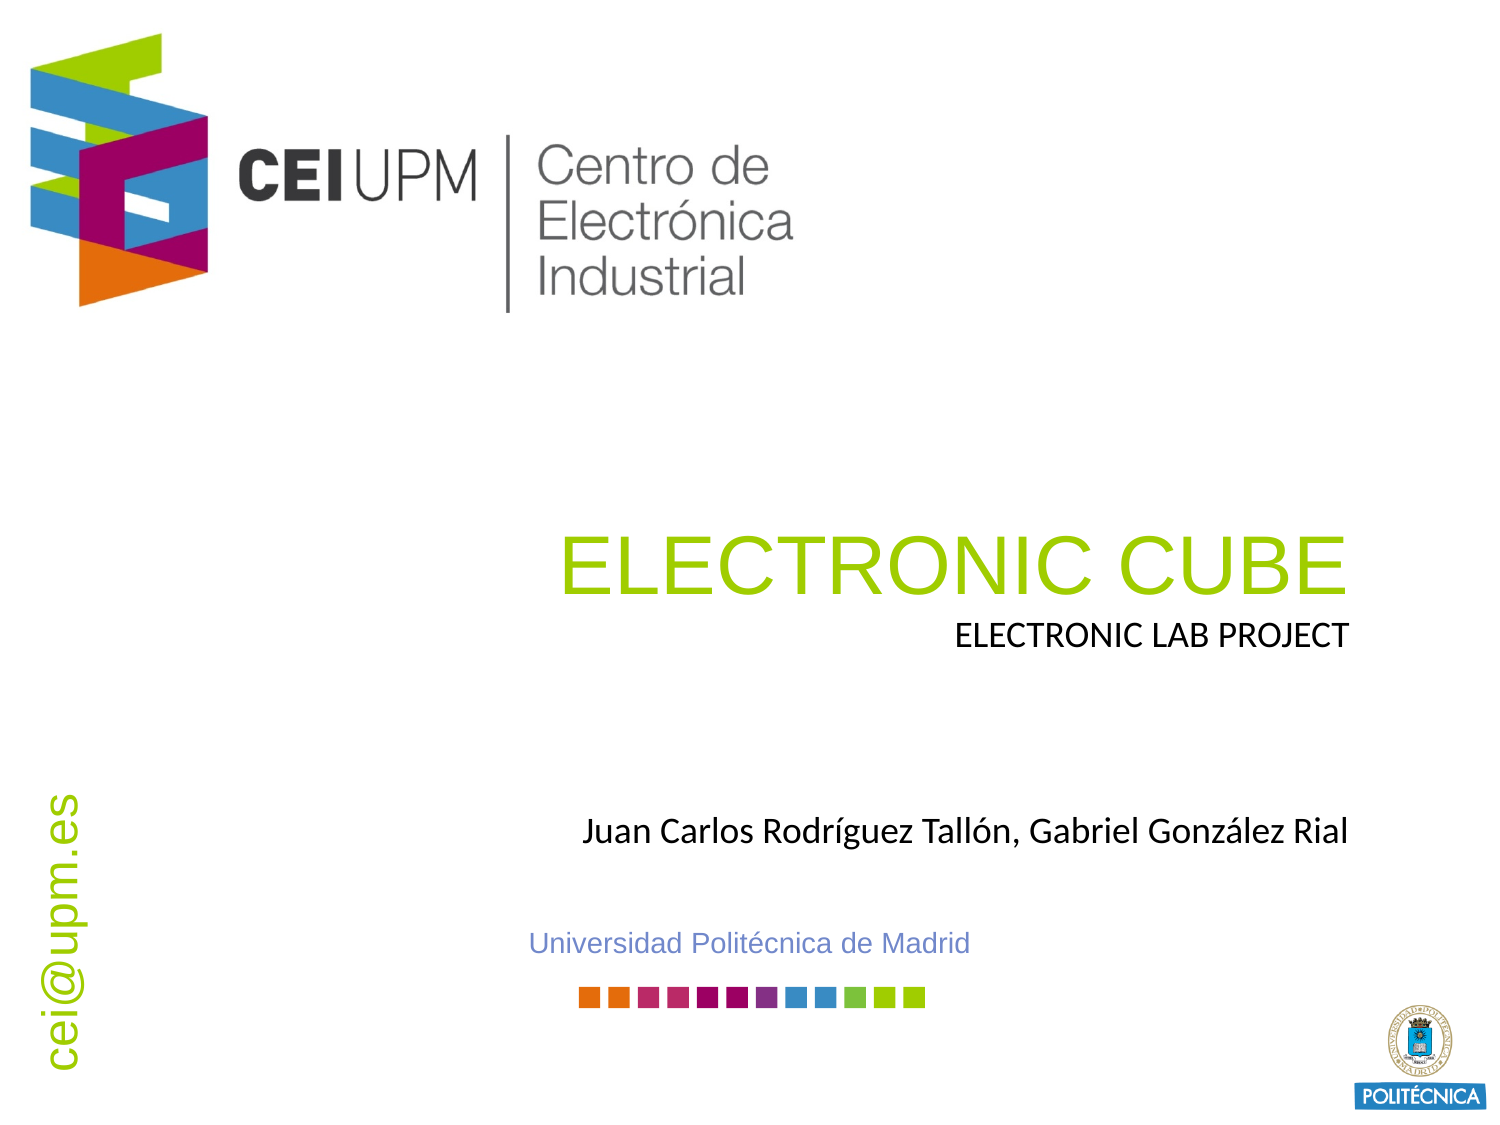

# ELECTRONIC CUBE
ELECTRONIC LAB PROJECT
Juan Carlos Rodríguez Tallón, Gabriel González Rial